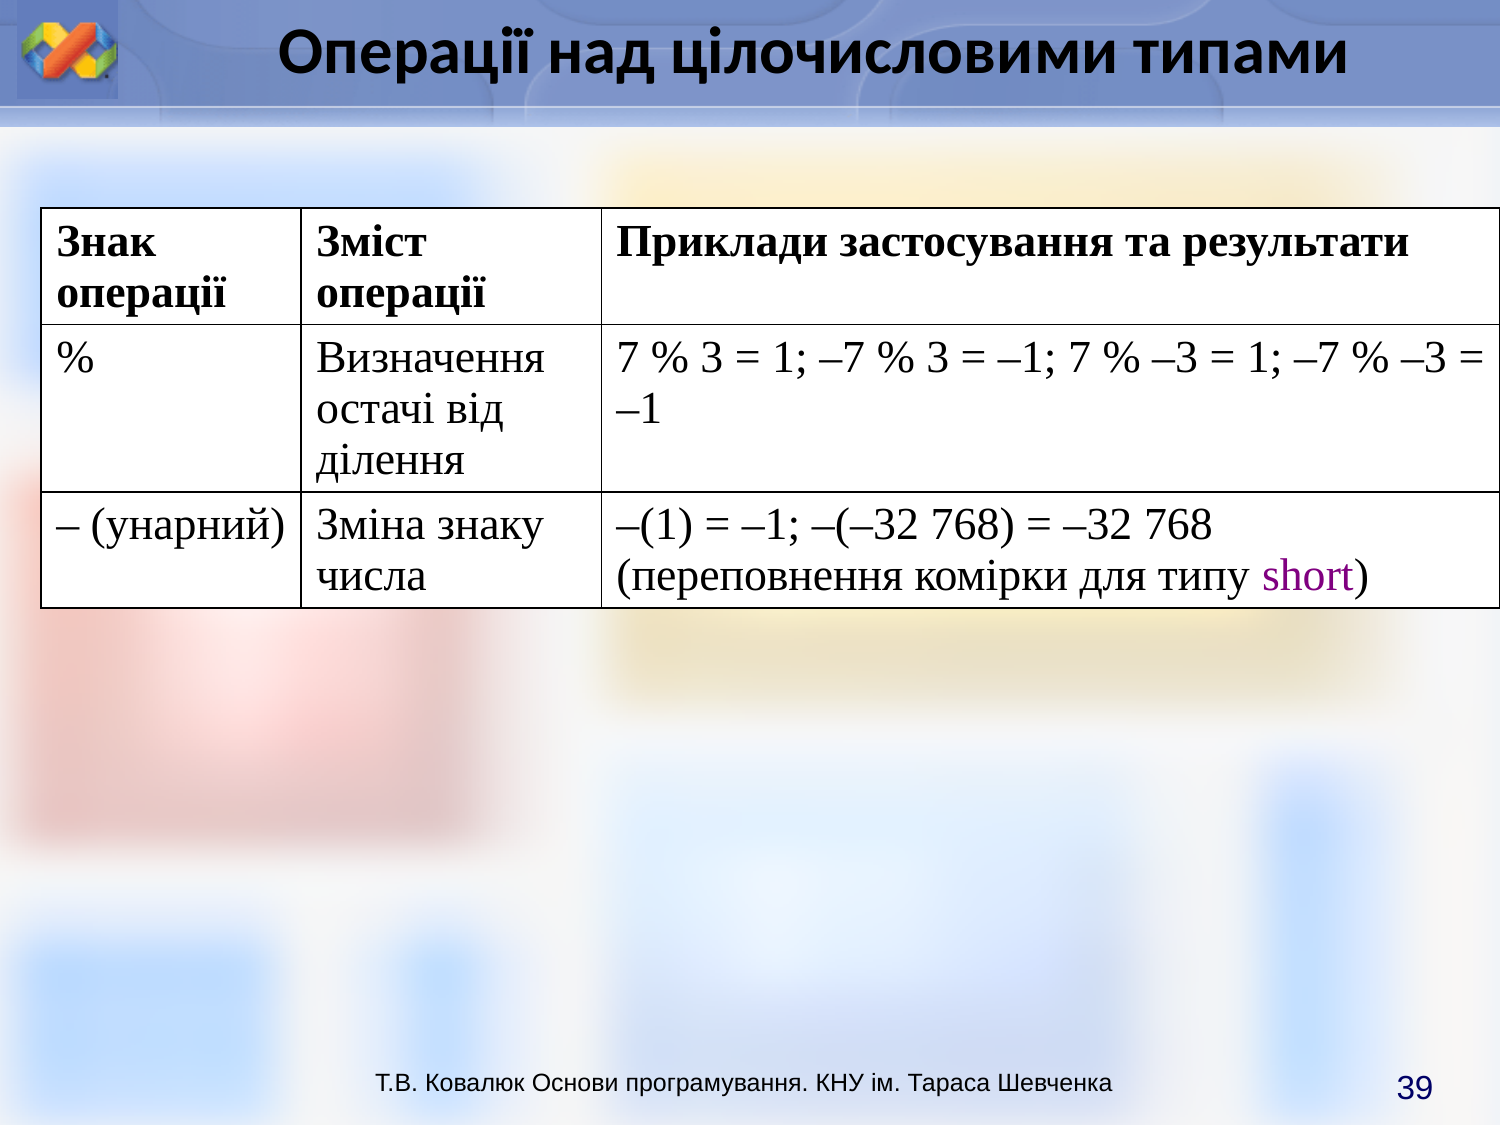

| Знак операції | Зміст операції | Приклади застосування та результати |
| --- | --- | --- |
| % | Визначення остачі від ділення | 7 % 3 = 1; –7 % 3 = –1; 7 % –3 = 1; –7 % –3 = –1 |
| – (унарний) | Зміна знаку числа | –(1) = –1; –(–32 768) = –32 768 (переповнення комірки для типу short) |
Операції над цілочисловими типами
39